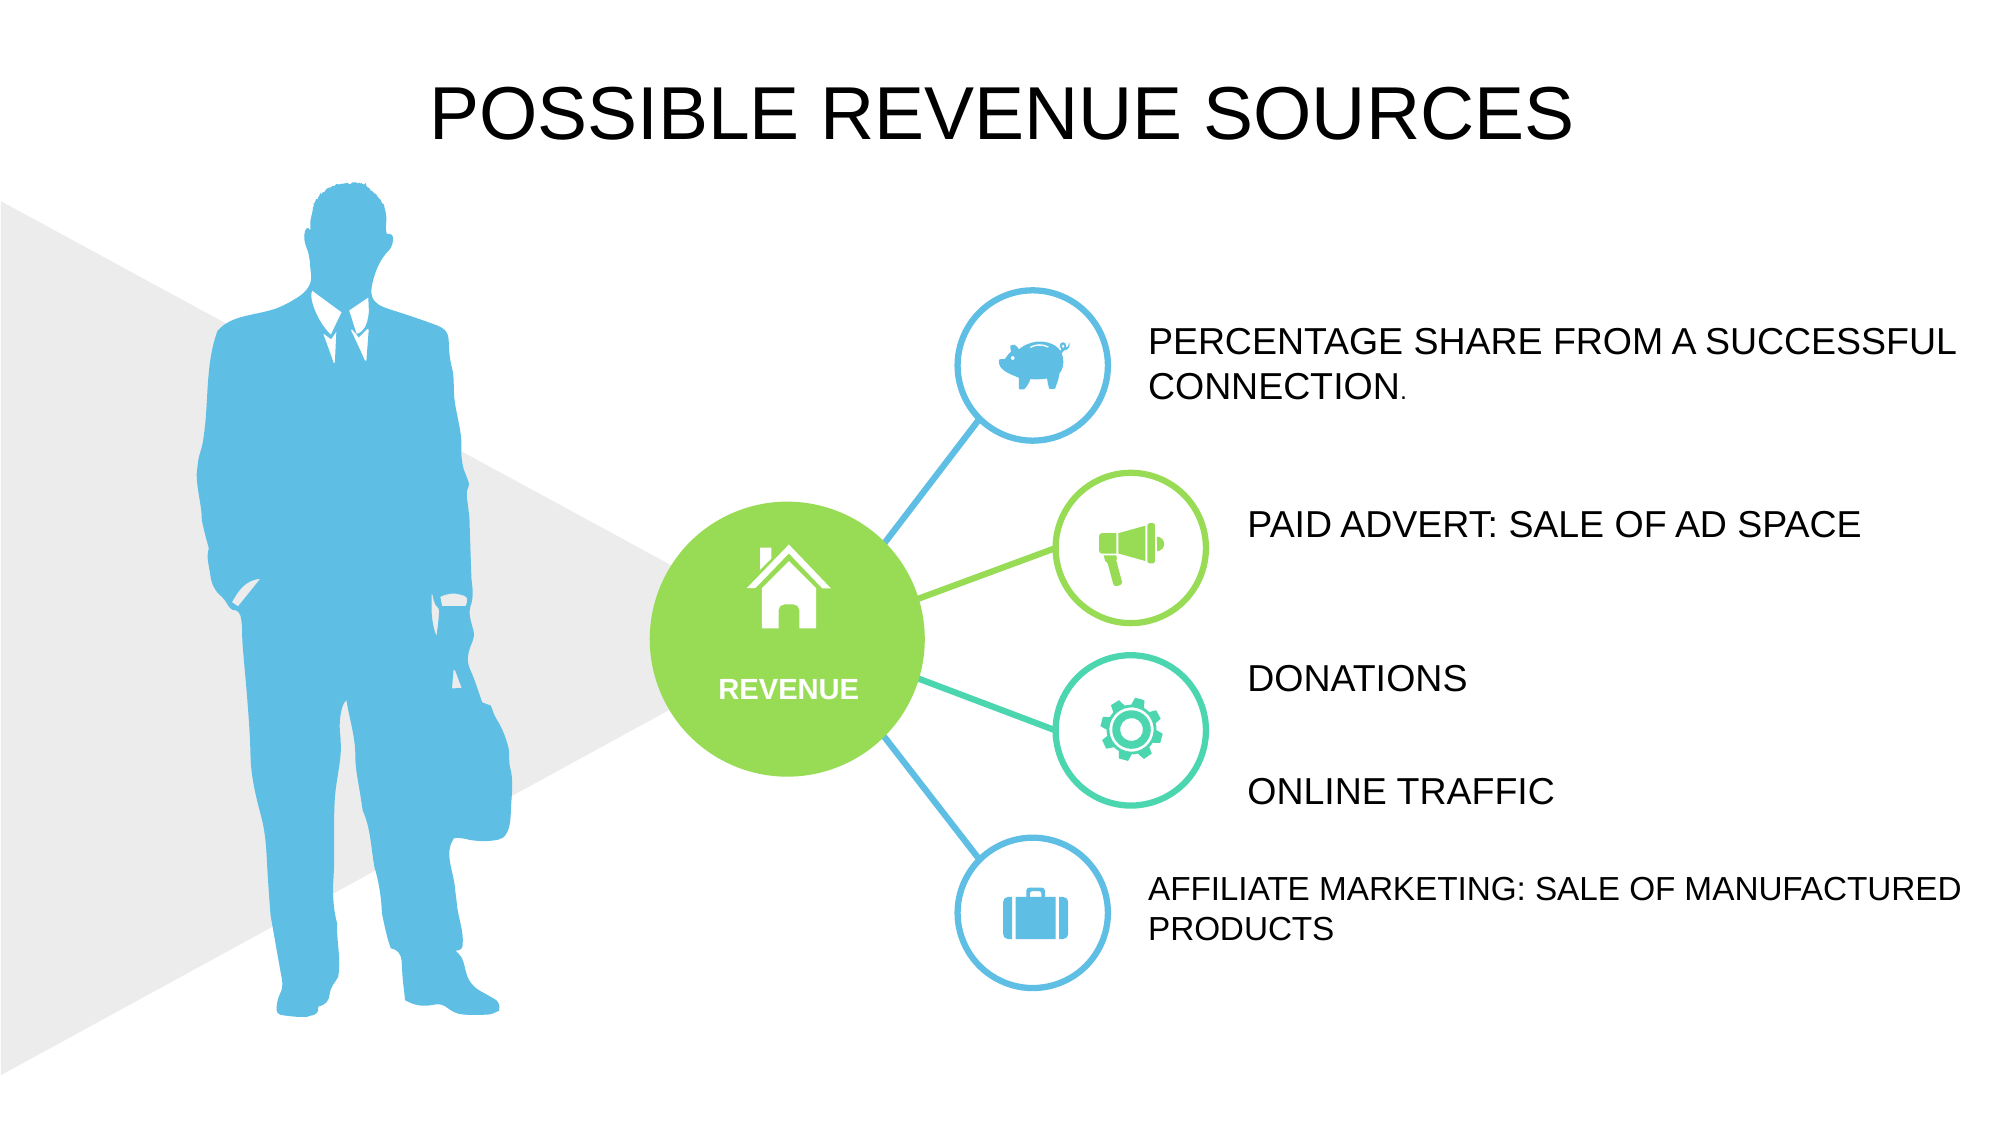

POSSIBLE REVENUE SOURCES

PERCENTAGE SHARE FROM A SUCCESSFUL CONNECTION.

PAID ADVERT: SALE OF AD SPACE

DONATIONS

REVENUE

ONLINE TRAFFIC

AFFILIATE MARKETING: SALE OF MANUFACTURED PRODUCTS